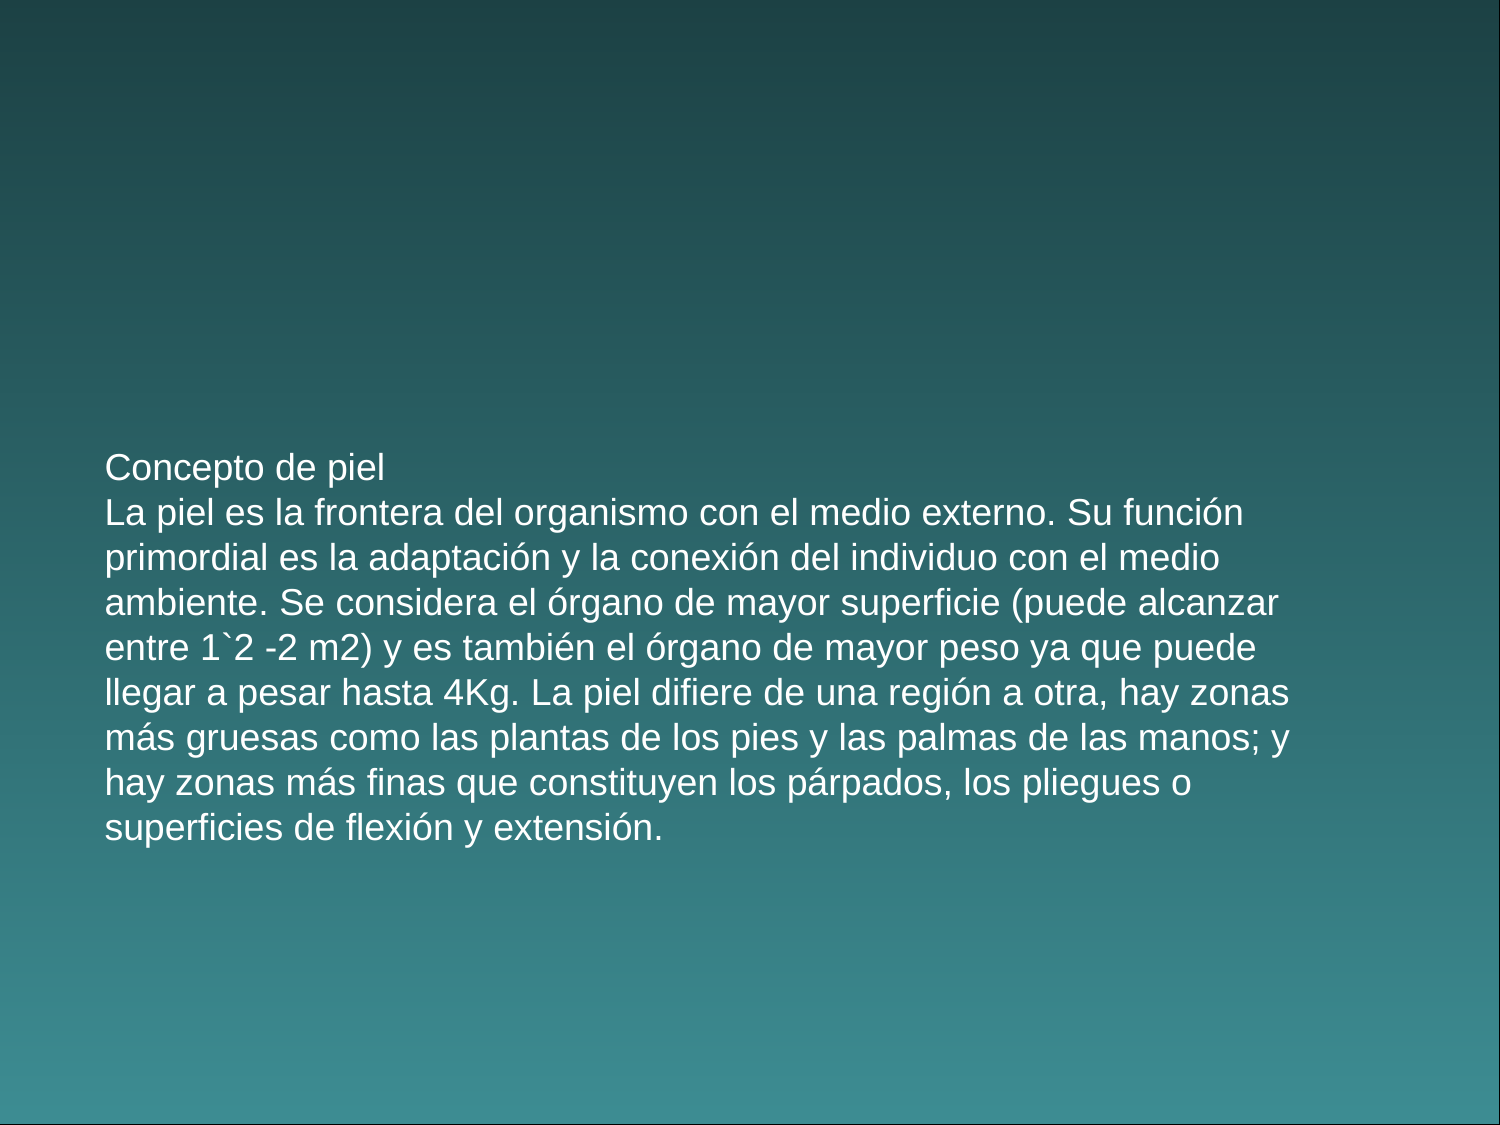

Concepto de piel
La piel es la frontera del organismo con el medio externo. Su función primordial es la adaptación y la conexión del individuo con el medio ambiente. Se considera el órgano de mayor superficie (puede alcanzar entre 1`2 -2 m2) y es también el órgano de mayor peso ya que puede llegar a pesar hasta 4Kg. La piel difiere de una región a otra, hay zonas más gruesas como las plantas de los pies y las palmas de las manos; y hay zonas más finas que constituyen los párpados, los pliegues o superficies de flexión y extensión.